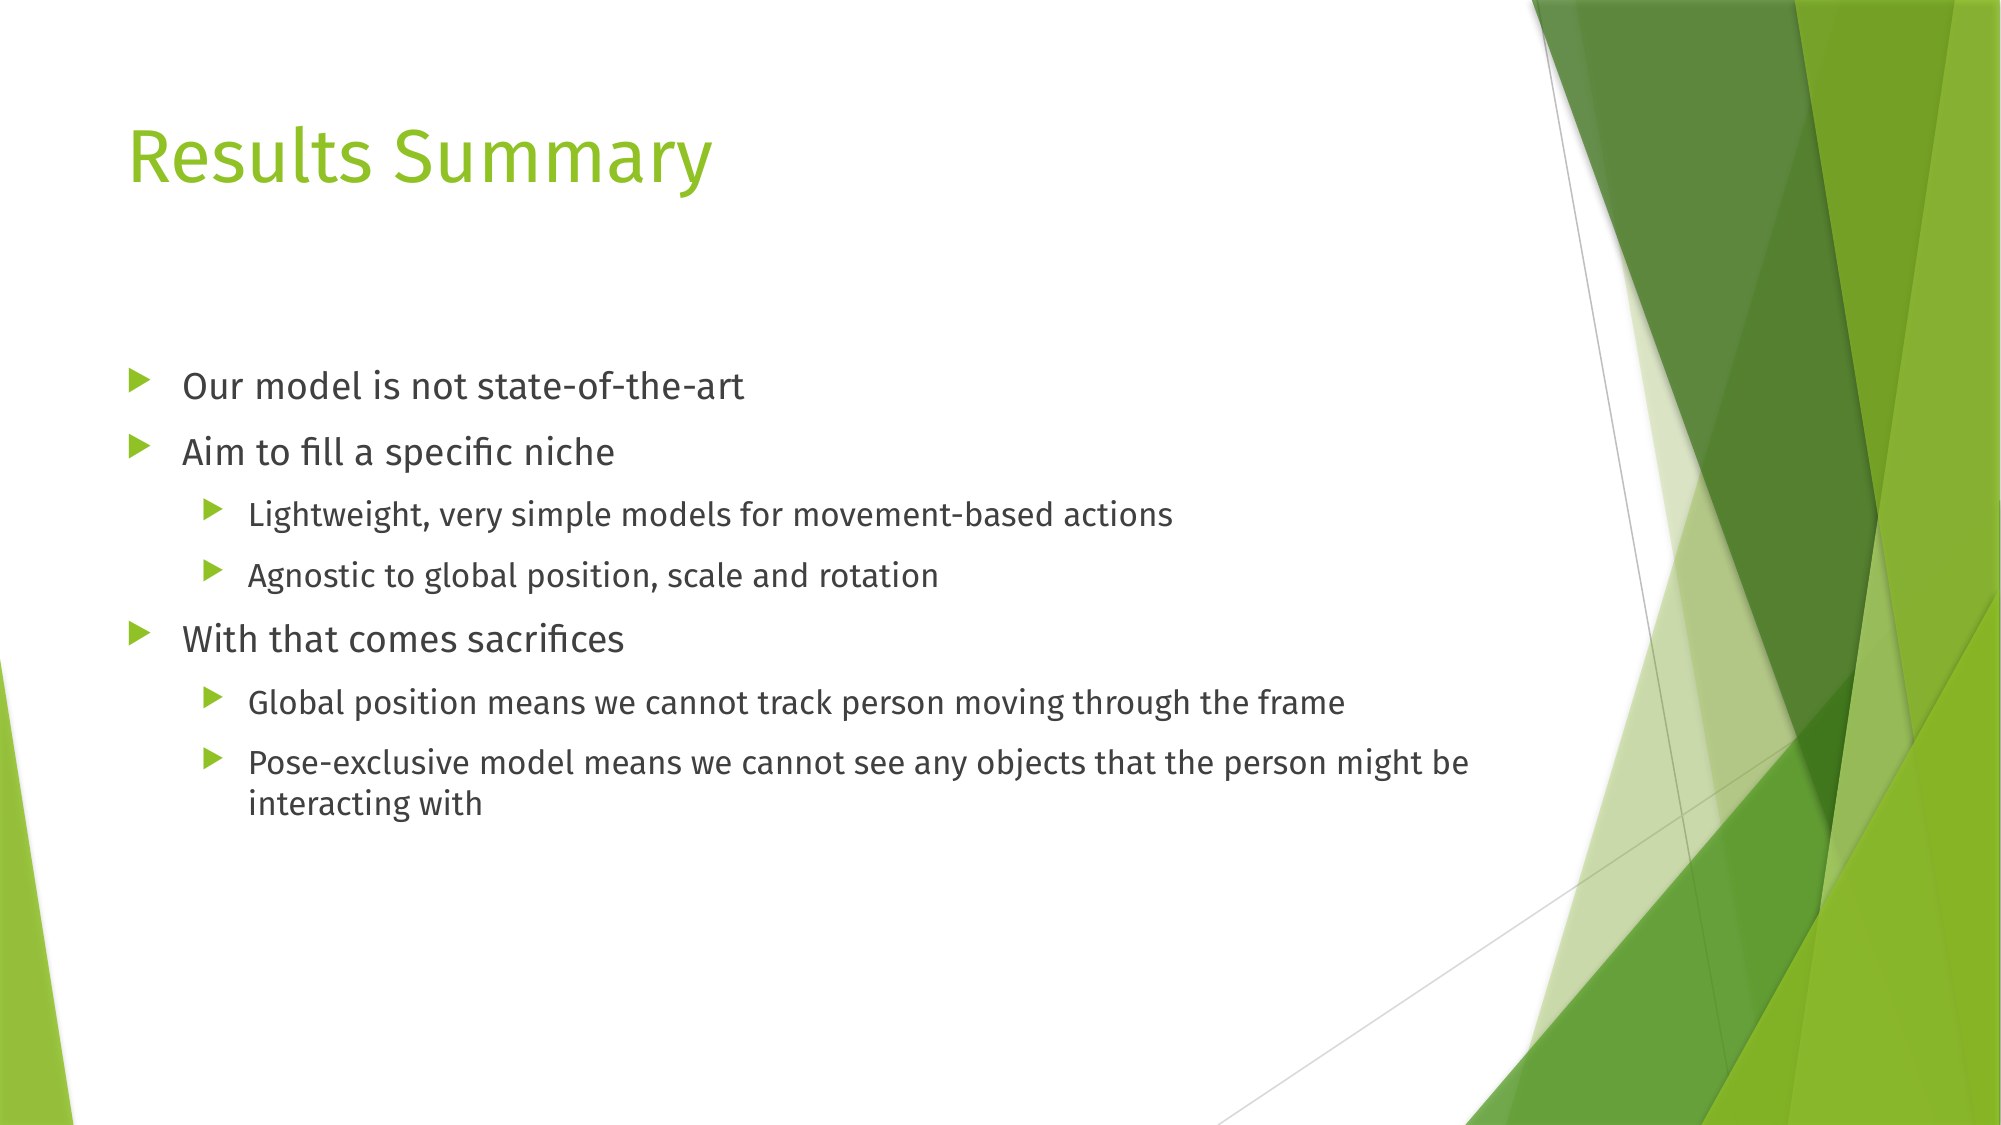

# Results Summary
Our model is not state-of-the-art
Aim to fill a specific niche
Lightweight, very simple models for movement-based actions
Agnostic to global position, scale and rotation
With that comes sacrifices
Global position means we cannot track person moving through the frame
Pose-exclusive model means we cannot see any objects that the person might be interacting with